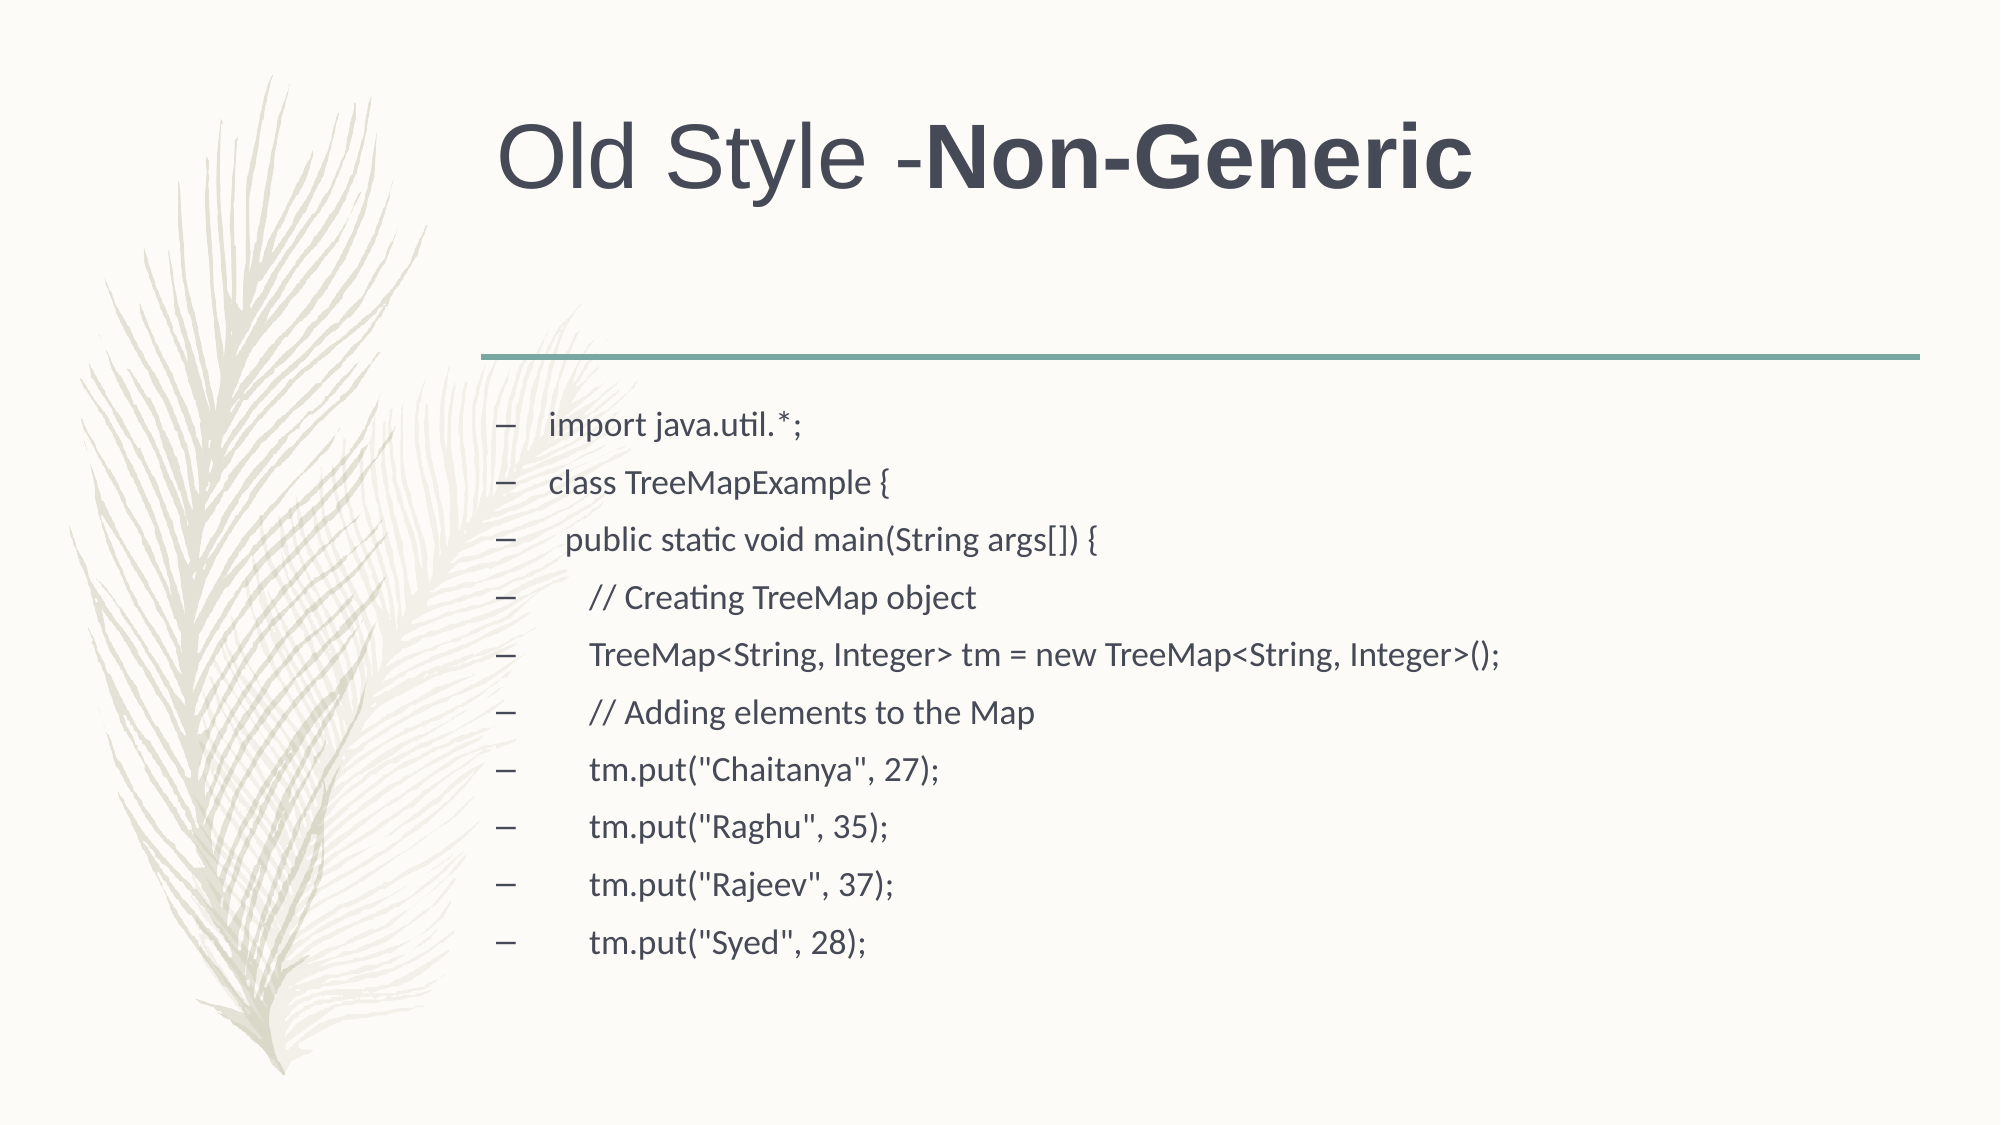

# Old Style -Non-Generic
import java.util.*;
class TreeMapExample {
public static void main(String args[]) {
// Creating TreeMap object
TreeMap<String, Integer> tm = new TreeMap<String, Integer>();
// Adding elements to the Map
tm.put("Chaitanya", 27);
tm.put("Raghu", 35);
tm.put("Rajeev", 37);
tm.put("Syed", 28);